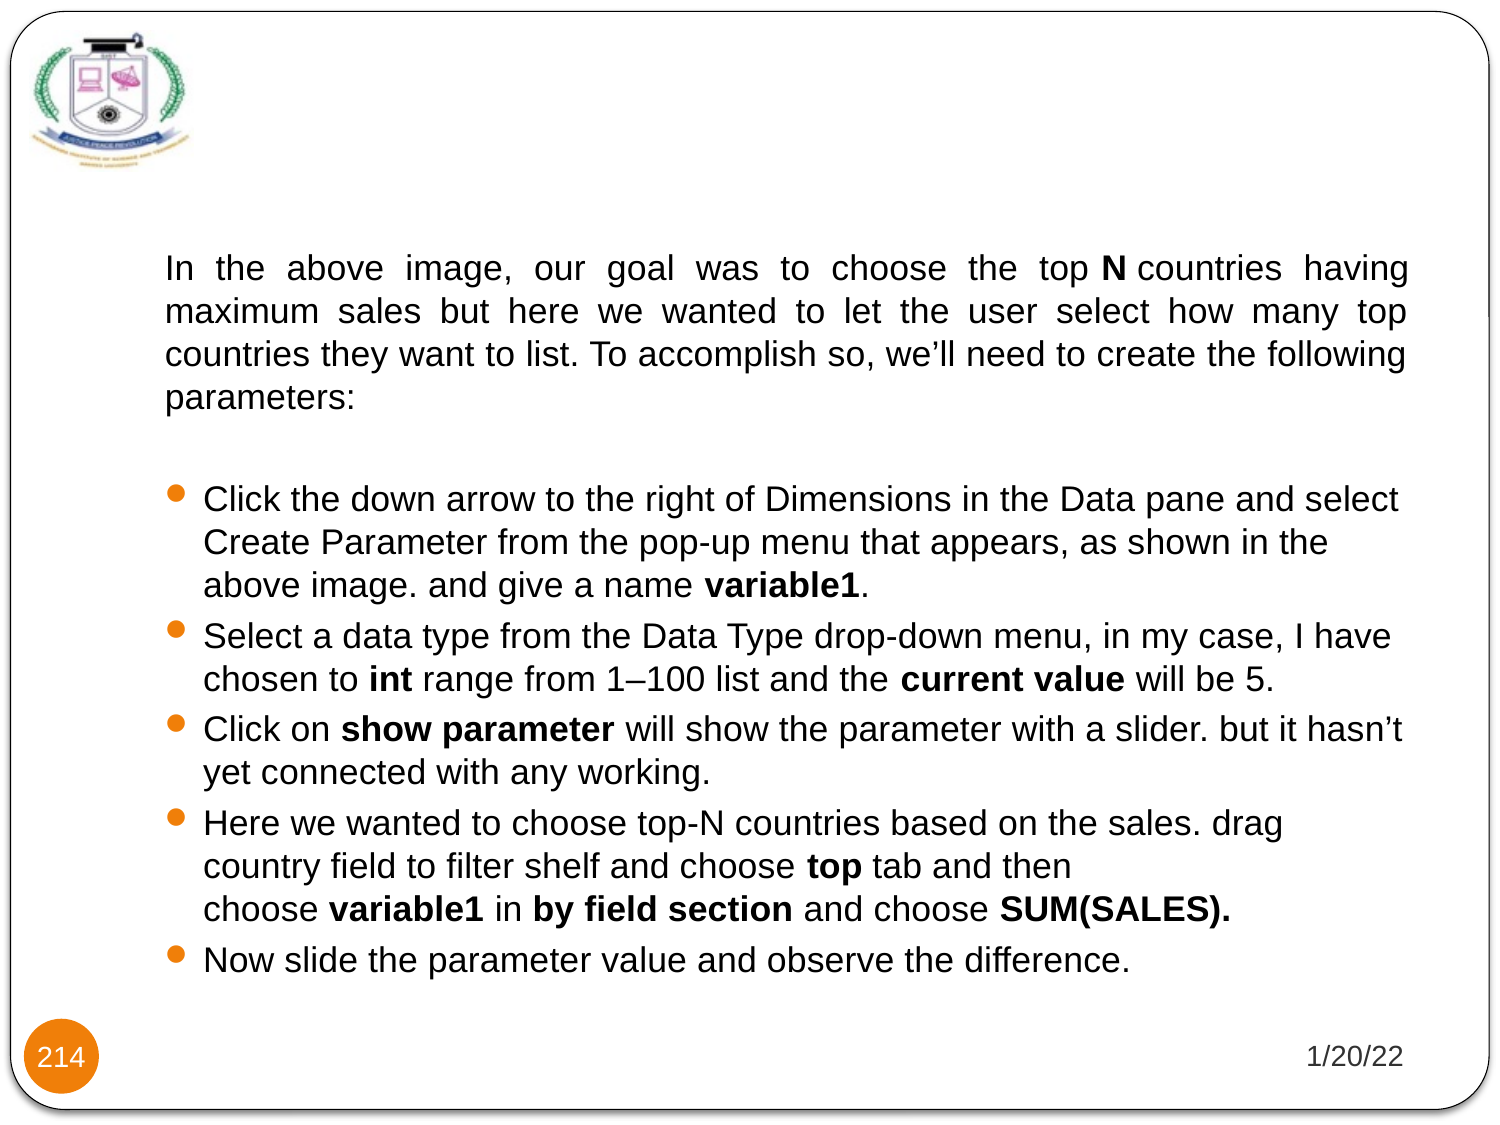

#
In the above image, our goal was to choose the top N countries having maximum sales but here we wanted to let the user select how many top countries they want to list. To accomplish so, we’ll need to create the following parameters:

Click the down arrow to the right of Dimensions in the Data pane and select Create Parameter from the pop-up menu that appears, as shown in the above image. and give a name variable1.
Select a data type from the Data Type drop-down menu, in my case, I have chosen to int range from 1–100 list and the current value will be 5.
Click on show parameter will show the parameter with a slider. but it hasn’t yet connected with any working.
Here we wanted to choose top-N countries based on the sales. drag country field to filter shelf and choose top tab and then choose variable1 in by field section and choose SUM(SALES).
Now slide the parameter value and observe the difference.

1/20/22
214